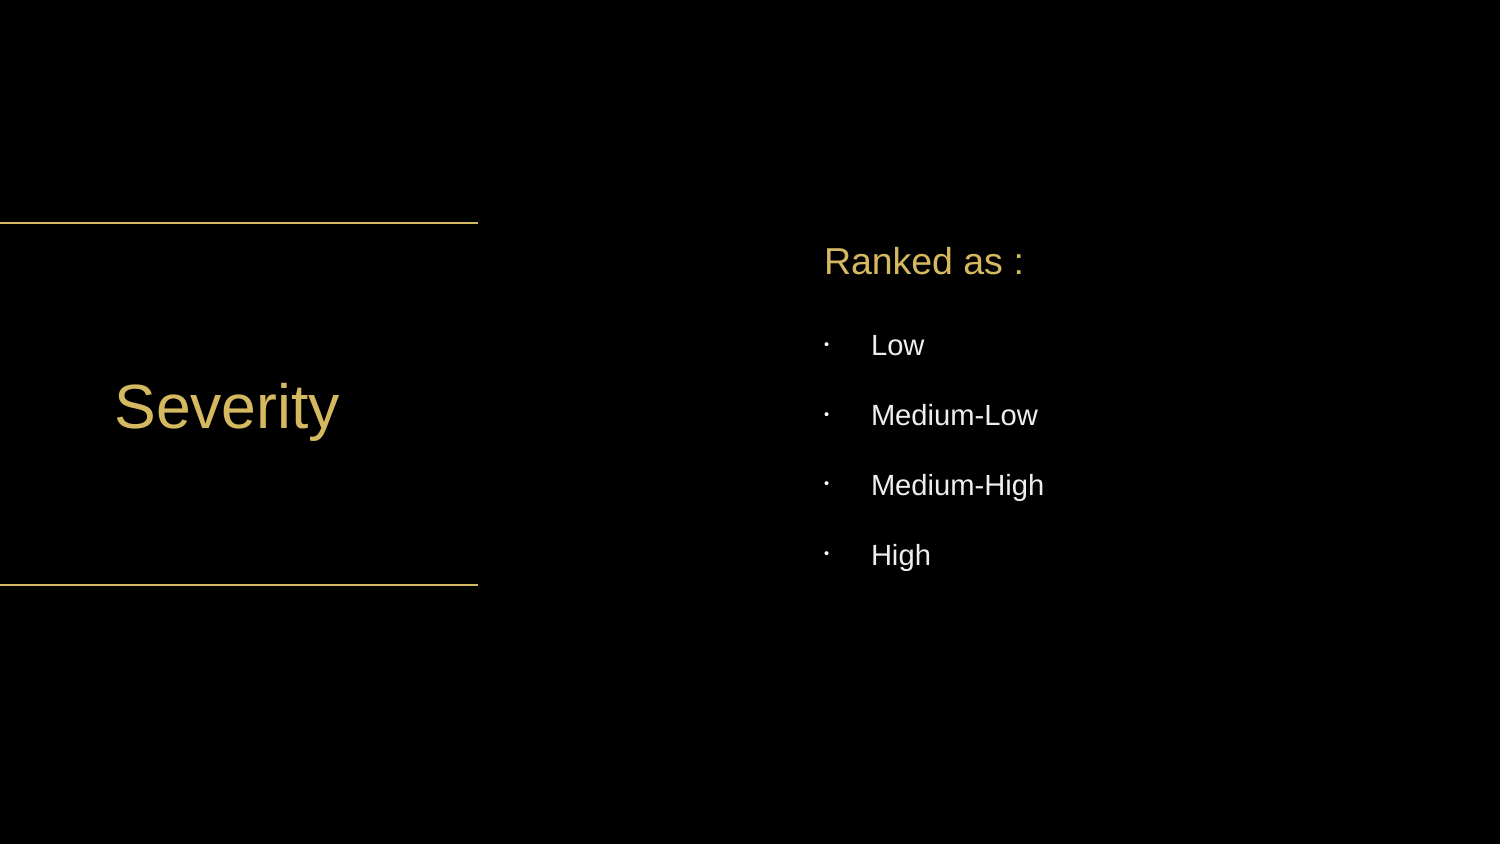

Severity
Ranked as :

Low

Medium-Low

Medium-High

High